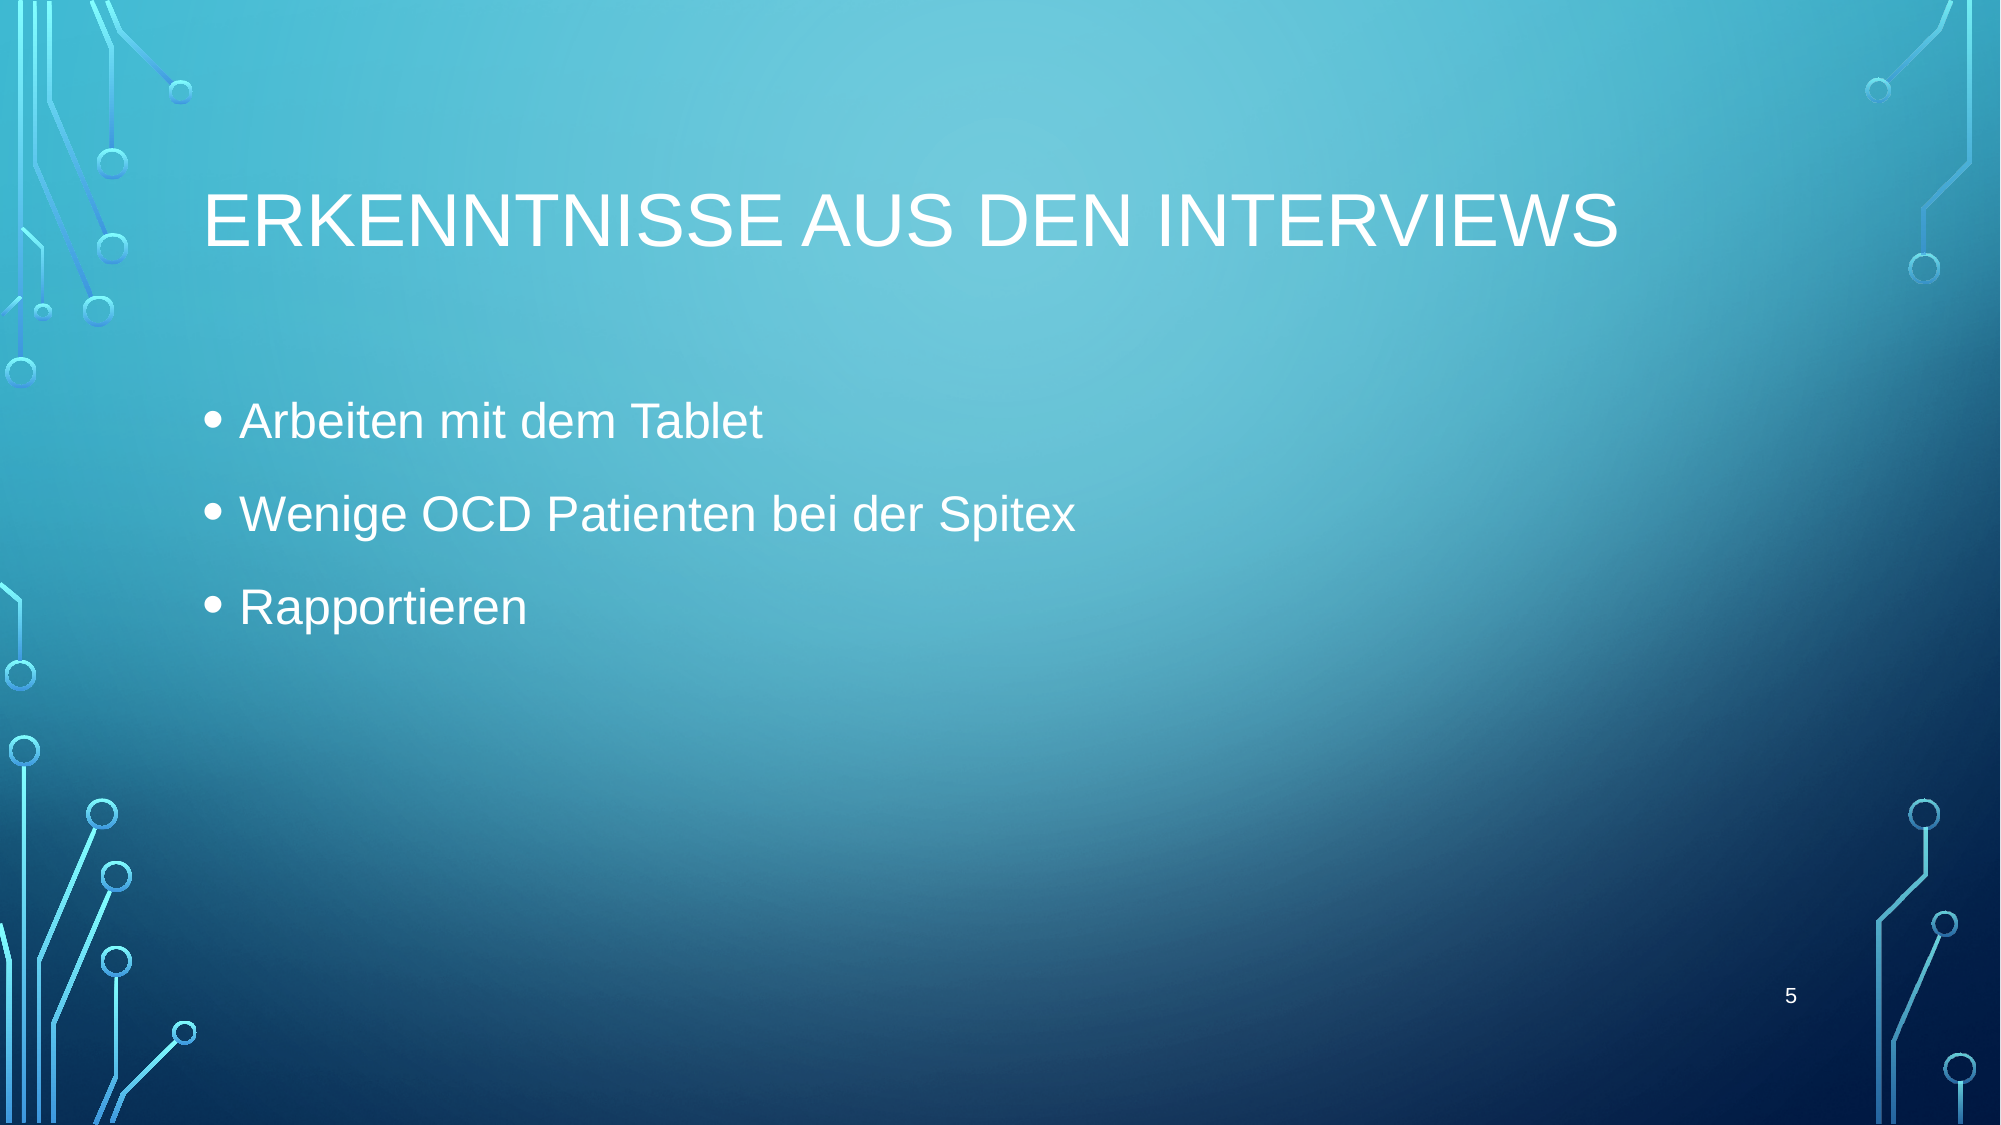

# Erkenntnisse aus den Interviews
Arbeiten mit dem Tablet
Wenige OCD Patienten bei der Spitex
Rapportieren

5